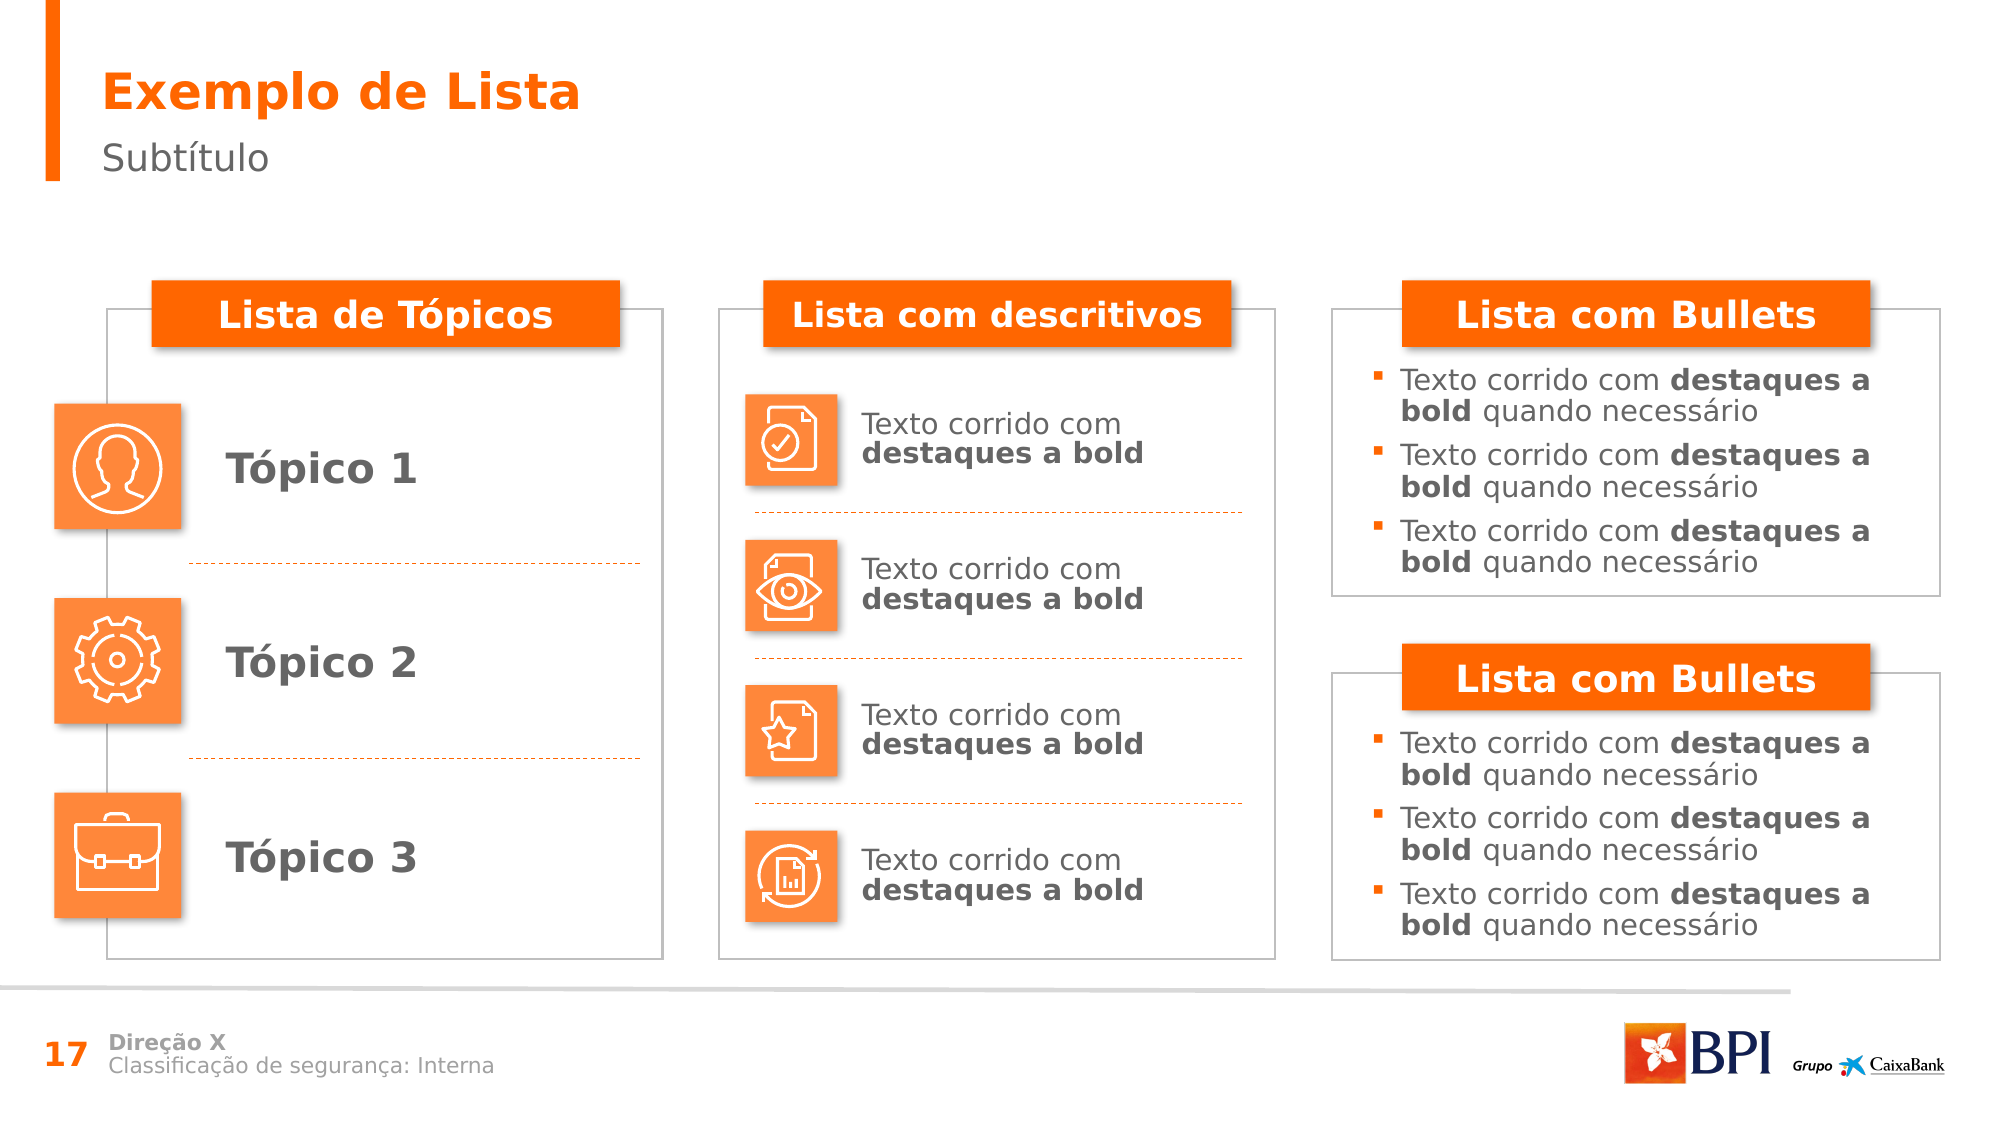

Exemplo de Lista
Subtítulo
Lista de Tópicos
Lista com descritivos
Lista com Bullets
Texto corrido com destaques a bold quando necessário
Texto corrido com destaques a bold quando necessário
Texto corrido com destaques a bold quando necessário
Texto corrido com destaques a bold

Tópico 1

Texto corrido com destaques a bold

Tópico 2
Lista com Bullets
Texto corrido com destaques a bold

Texto corrido com destaques a bold quando necessário
Texto corrido com destaques a bold quando necessário
Texto corrido com destaques a bold quando necessário
Tópico 3

Texto corrido com destaques a bold

17